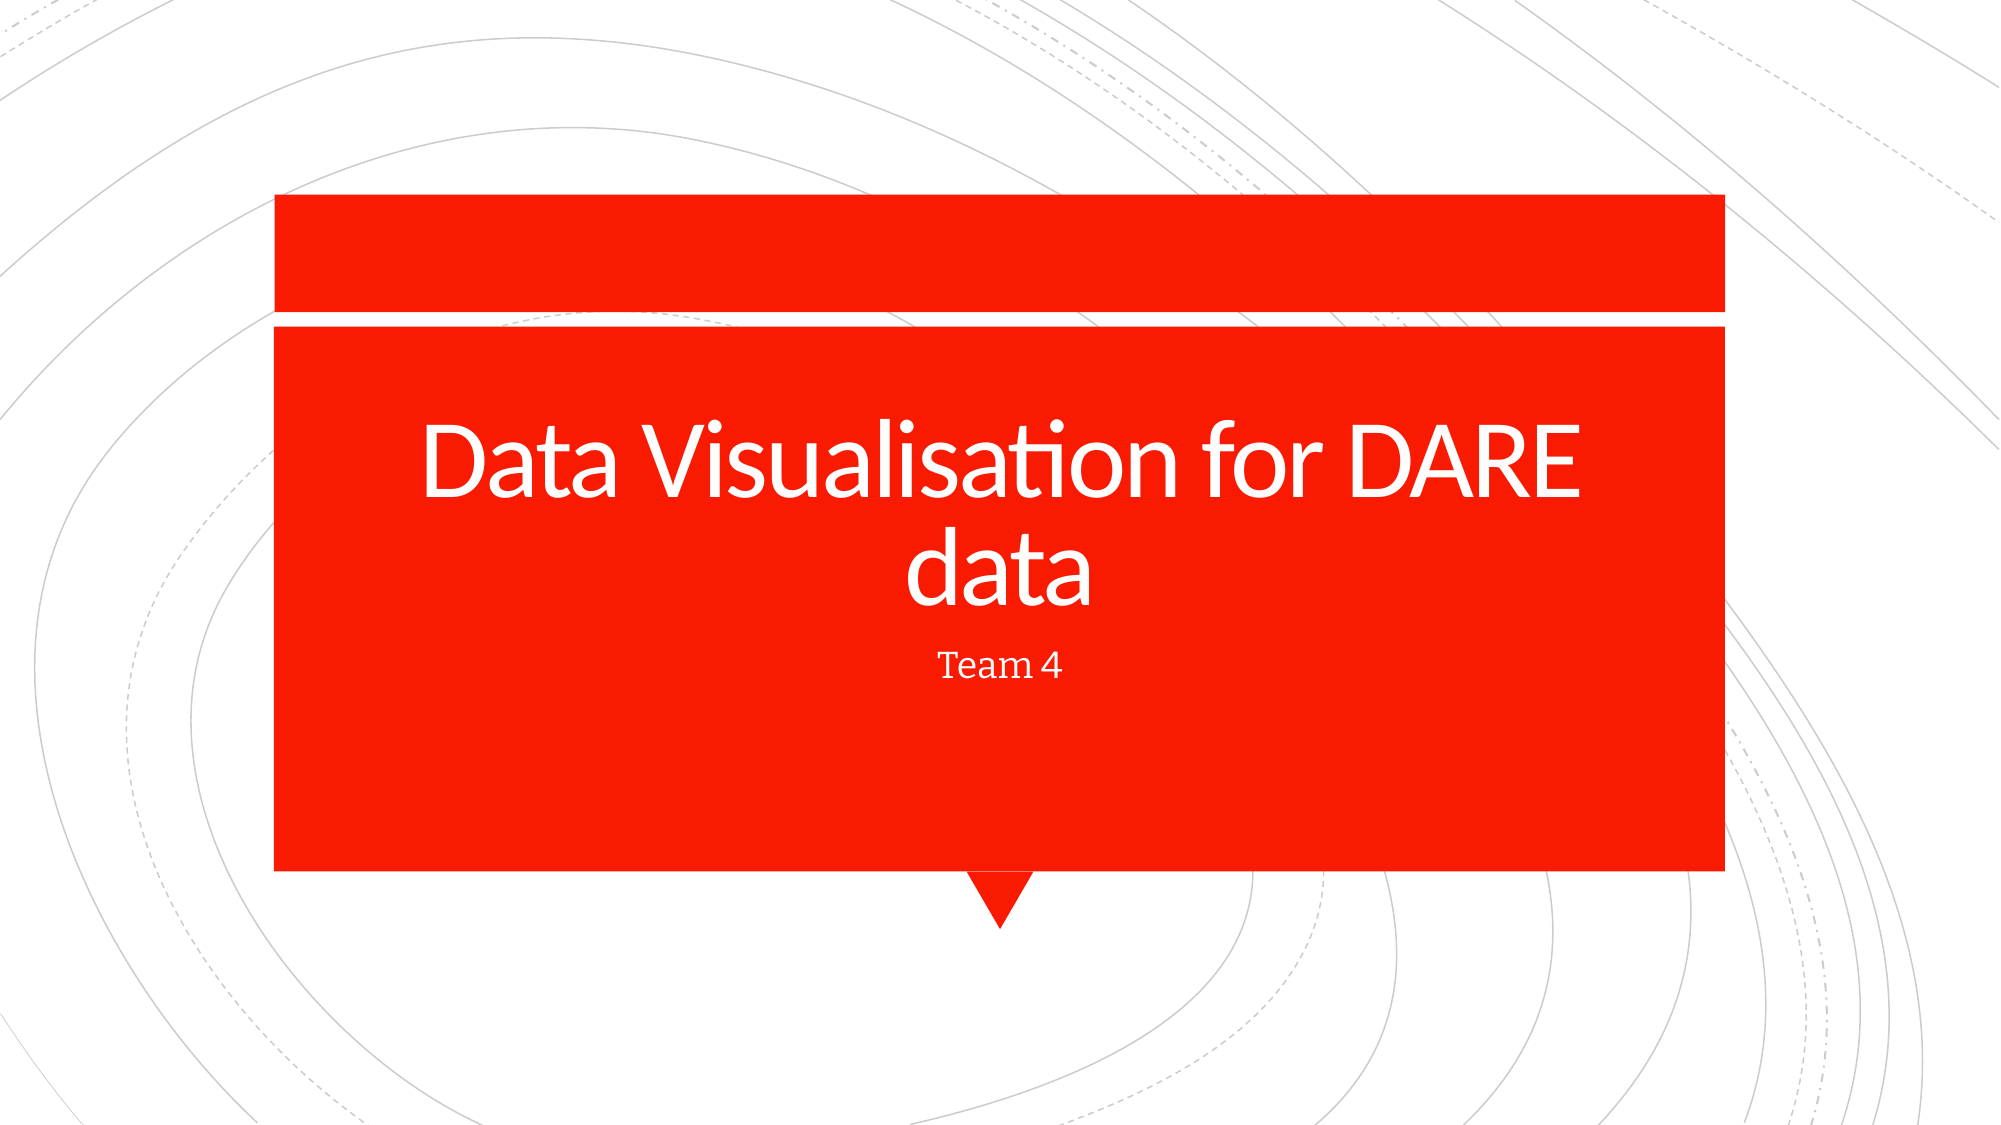

# Data Visualisation for DARE data
Team 4